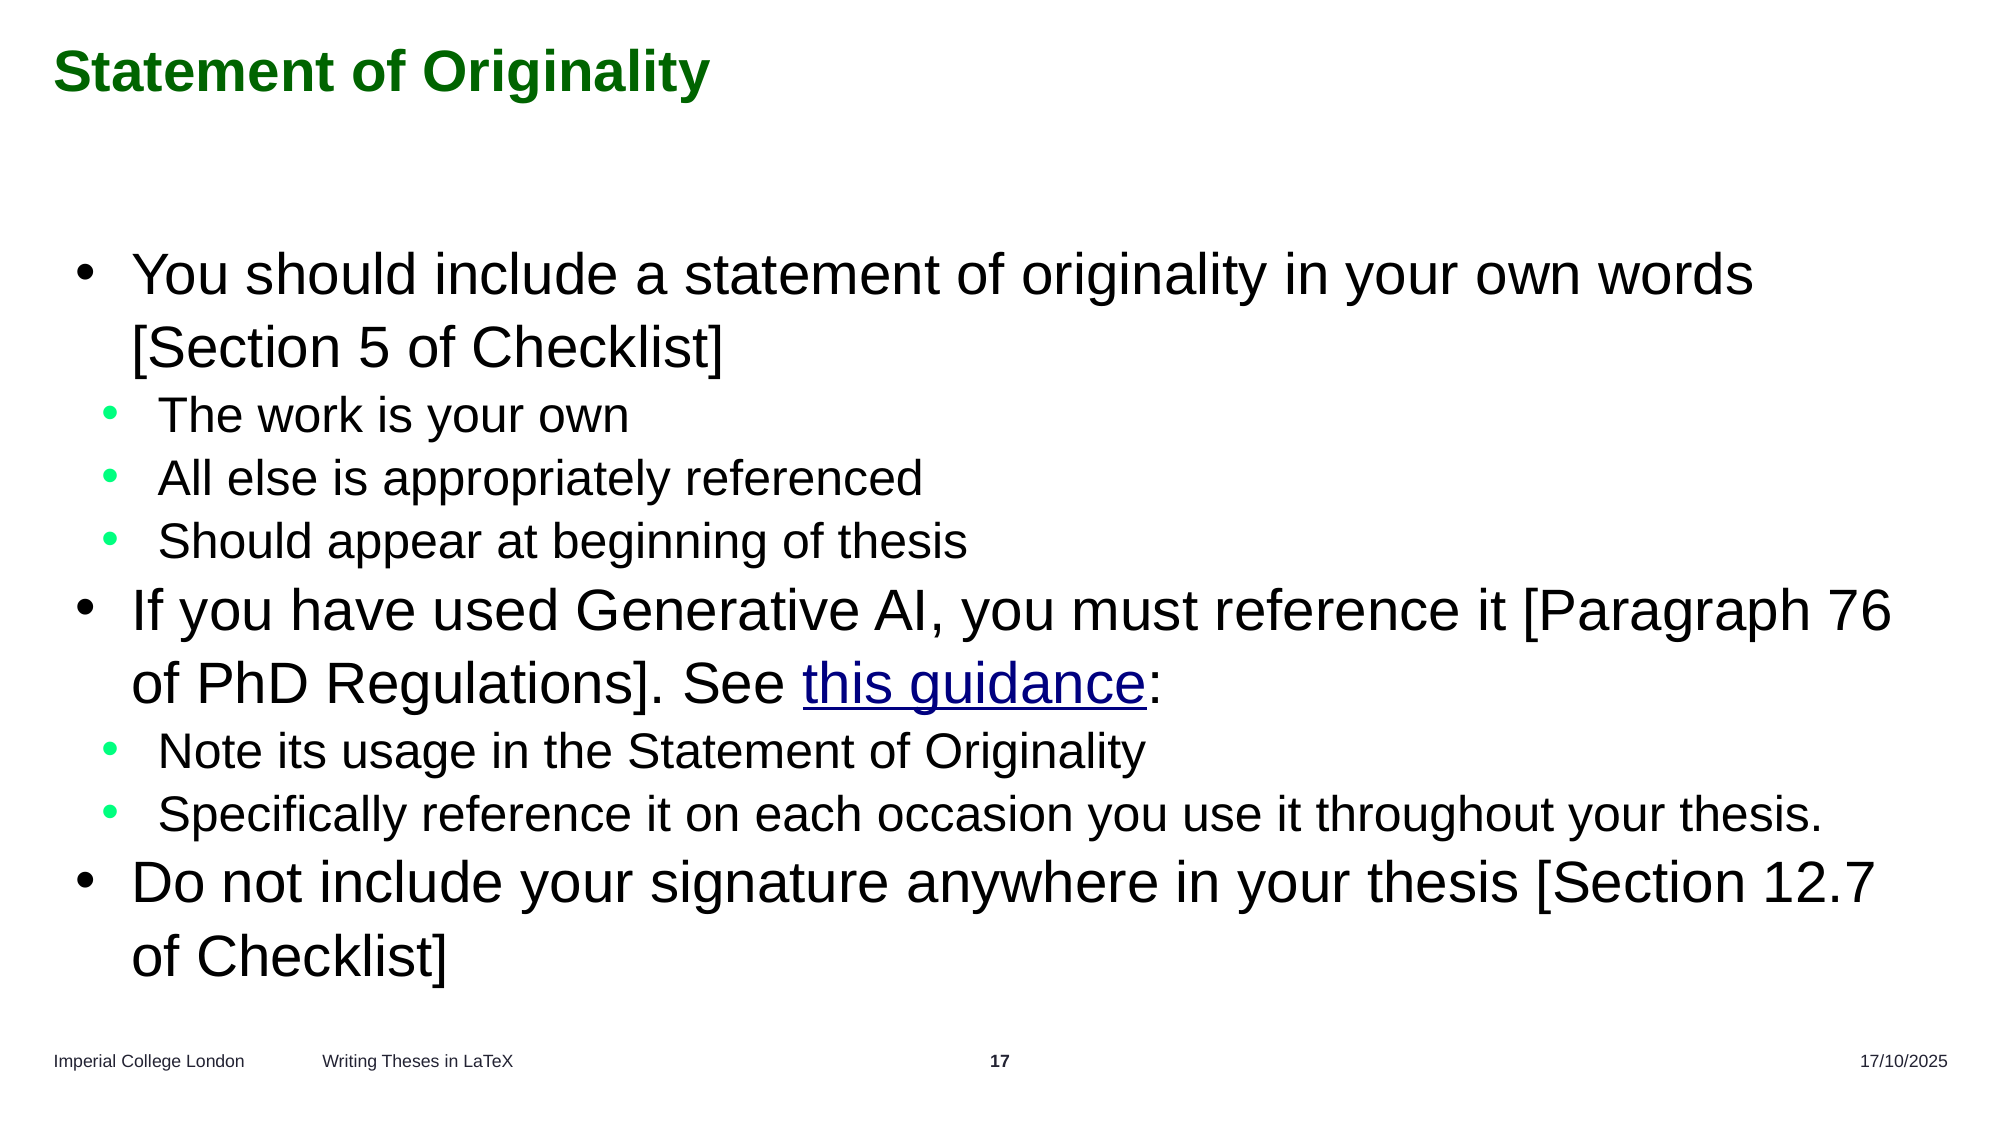

# Statement of Originality
You should include a statement of originality in your own words [Section 5 of Checklist]
The work is your own
All else is appropriately referenced
Should appear at beginning of thesis
If you have used Generative AI, you must reference it [Paragraph 76 of PhD Regulations]. See this guidance:
Note its usage in the Statement of Originality
Specifically reference it on each occasion you use it throughout your thesis.
Do not include your signature anywhere in your thesis [Section 12.7 of Checklist]

Writing Theses in LaTeX
17
17/10/2025